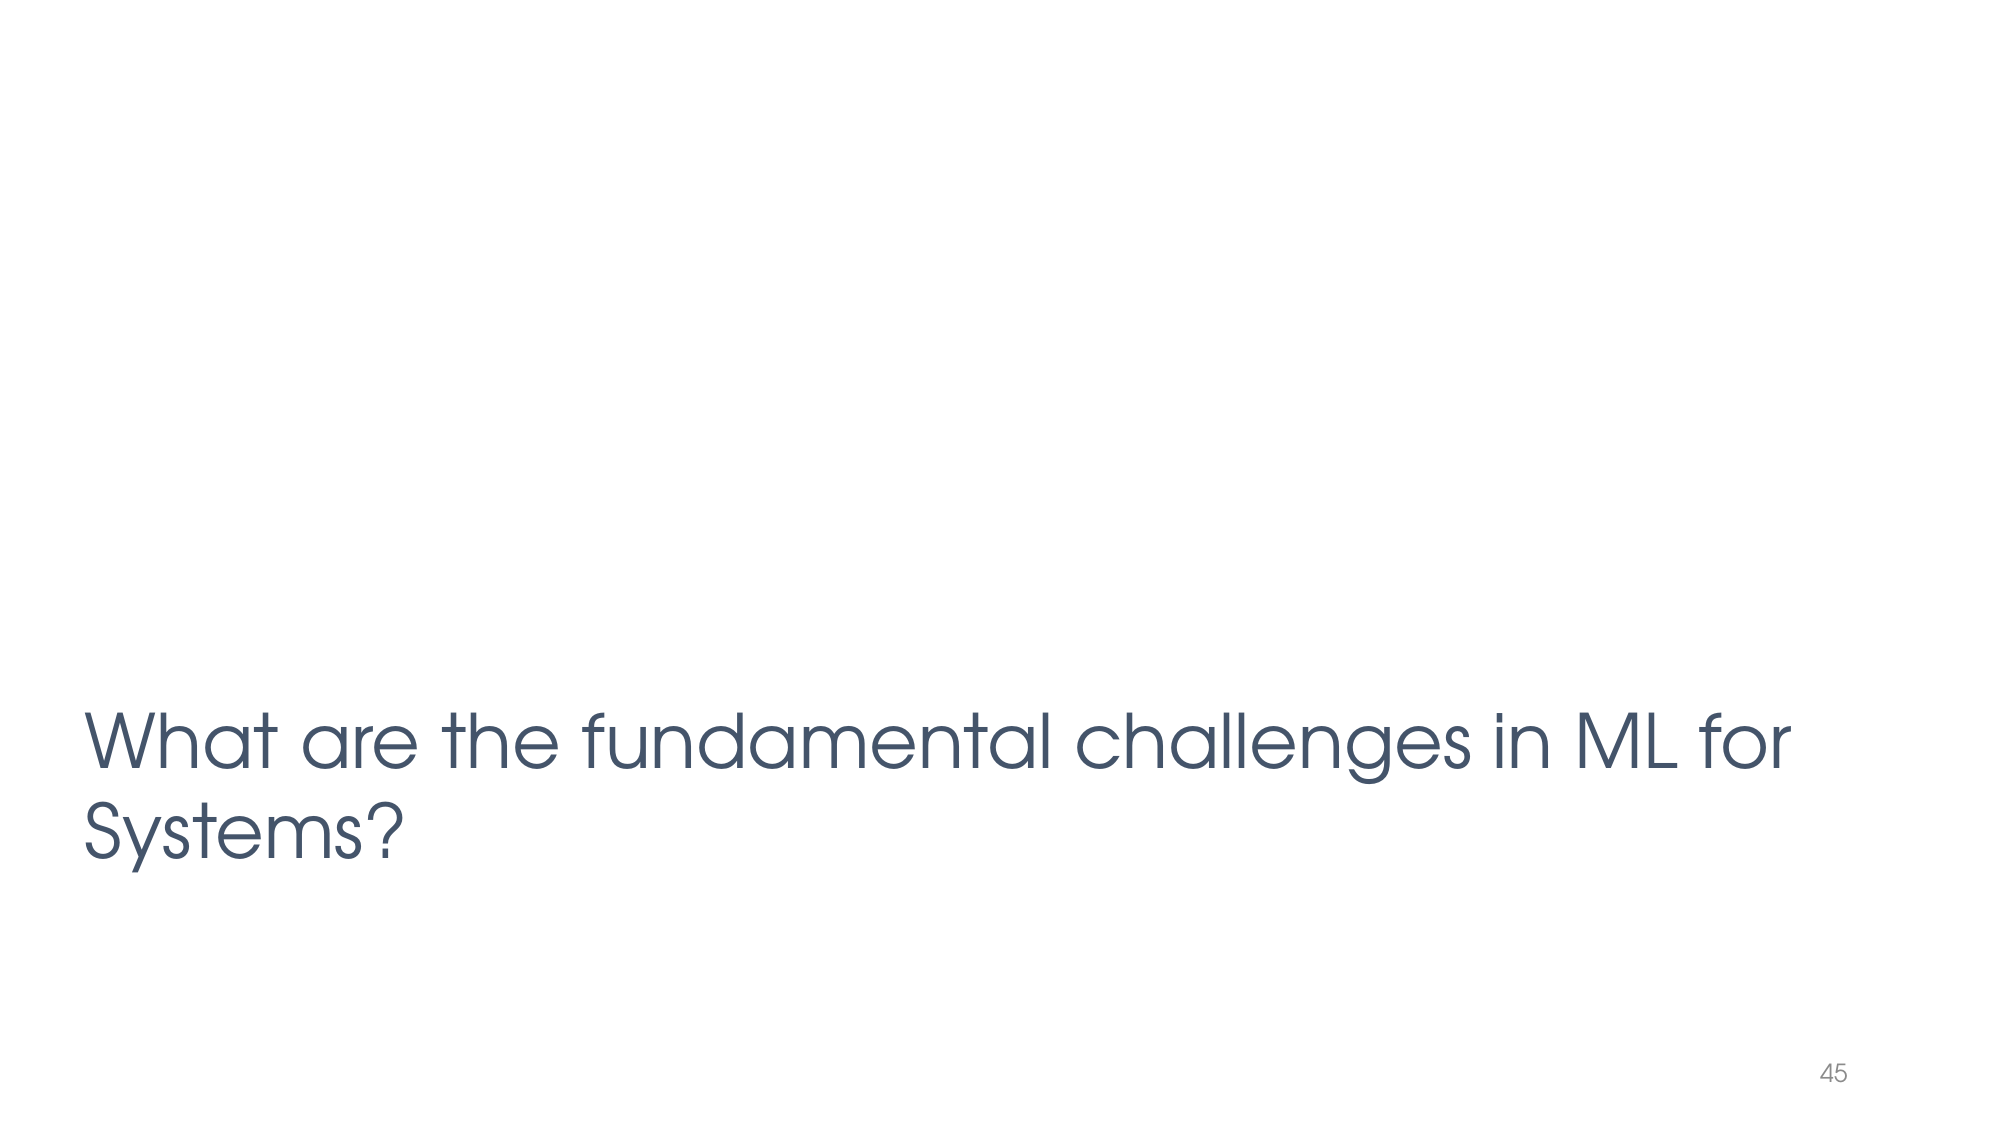

What are the fundamental challenges in ML for Systems?
45